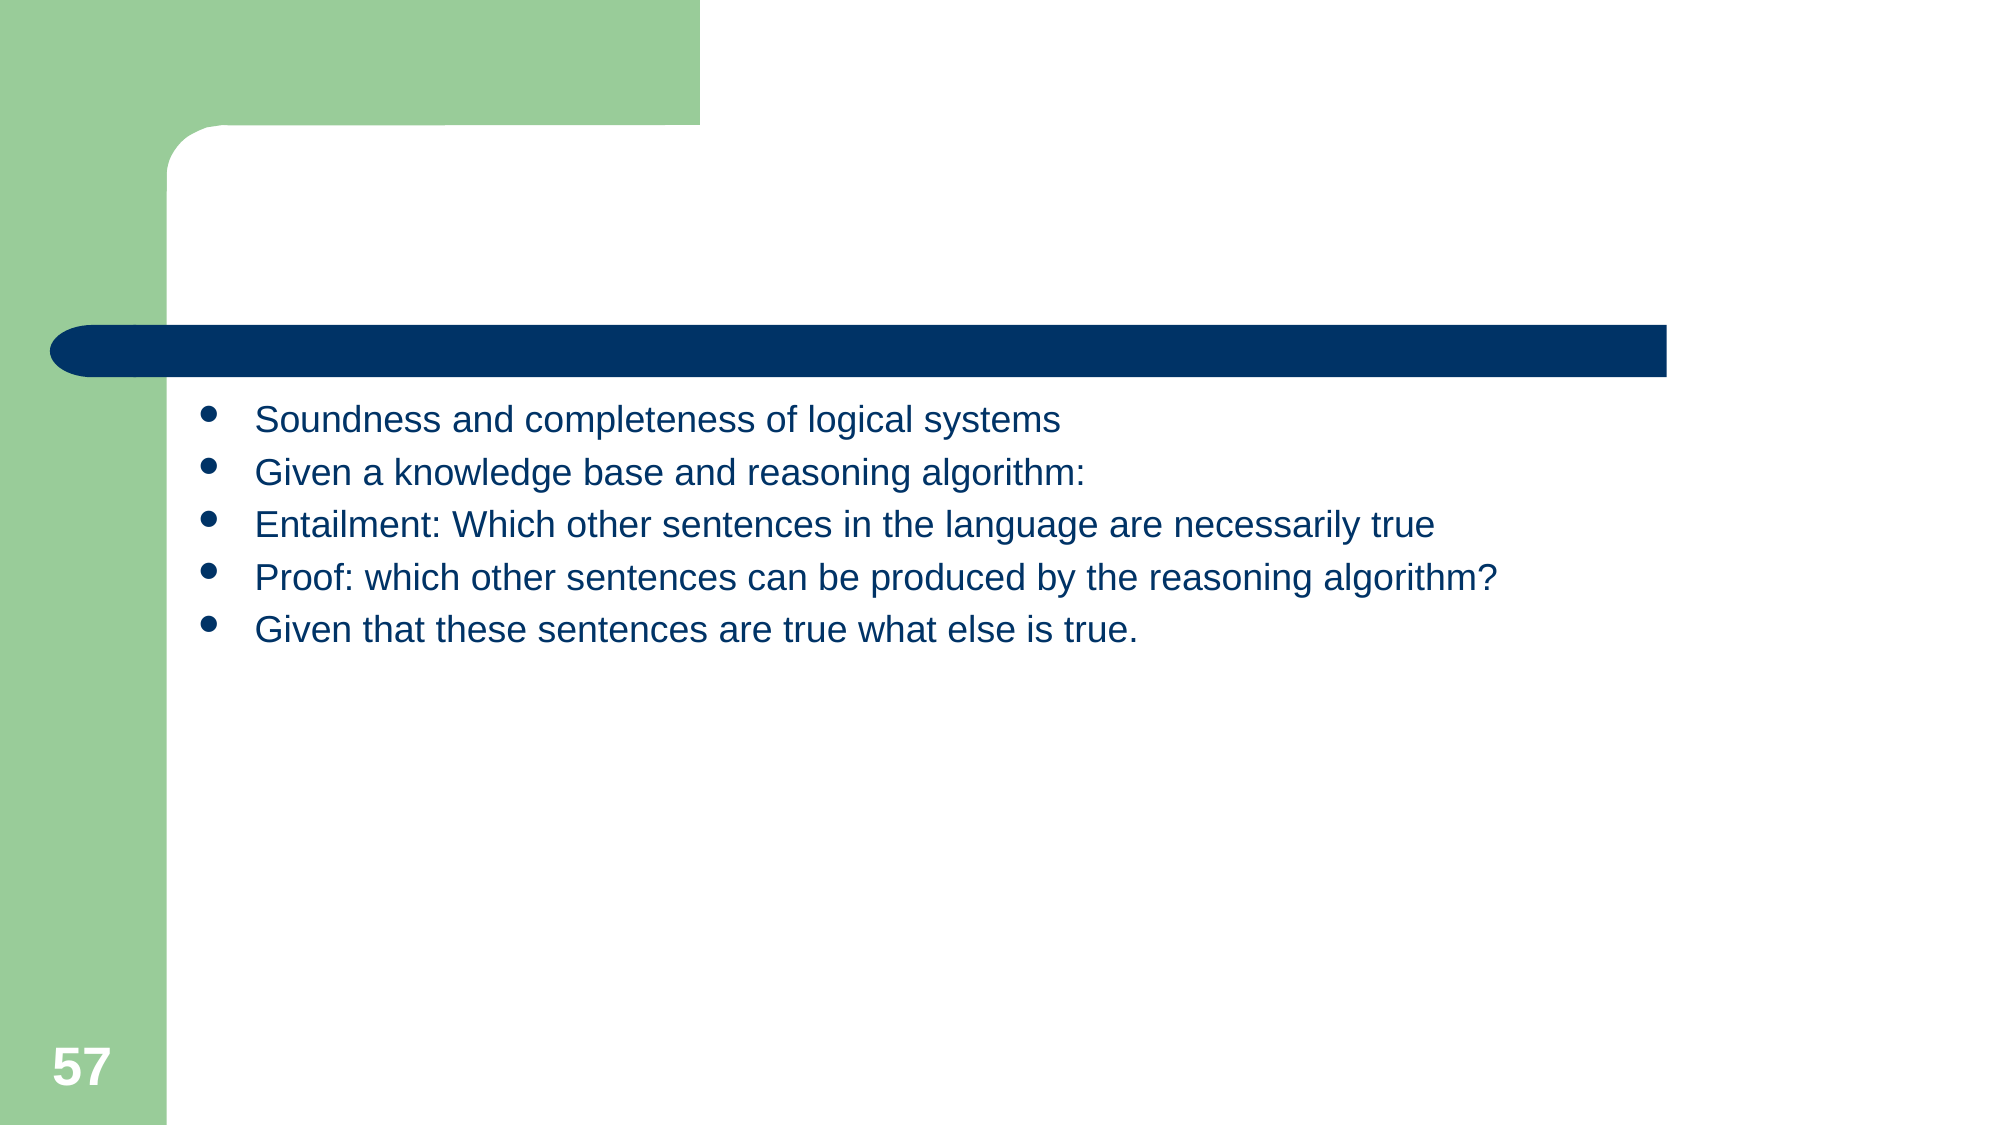

#
Soundness and completeness of logical systems
Given a knowledge base and reasoning algorithm:
Entailment: Which other sentences in the language are necessarily true
Proof: which other sentences can be produced by the reasoning algorithm?
Given that these sentences are true what else is true.
57